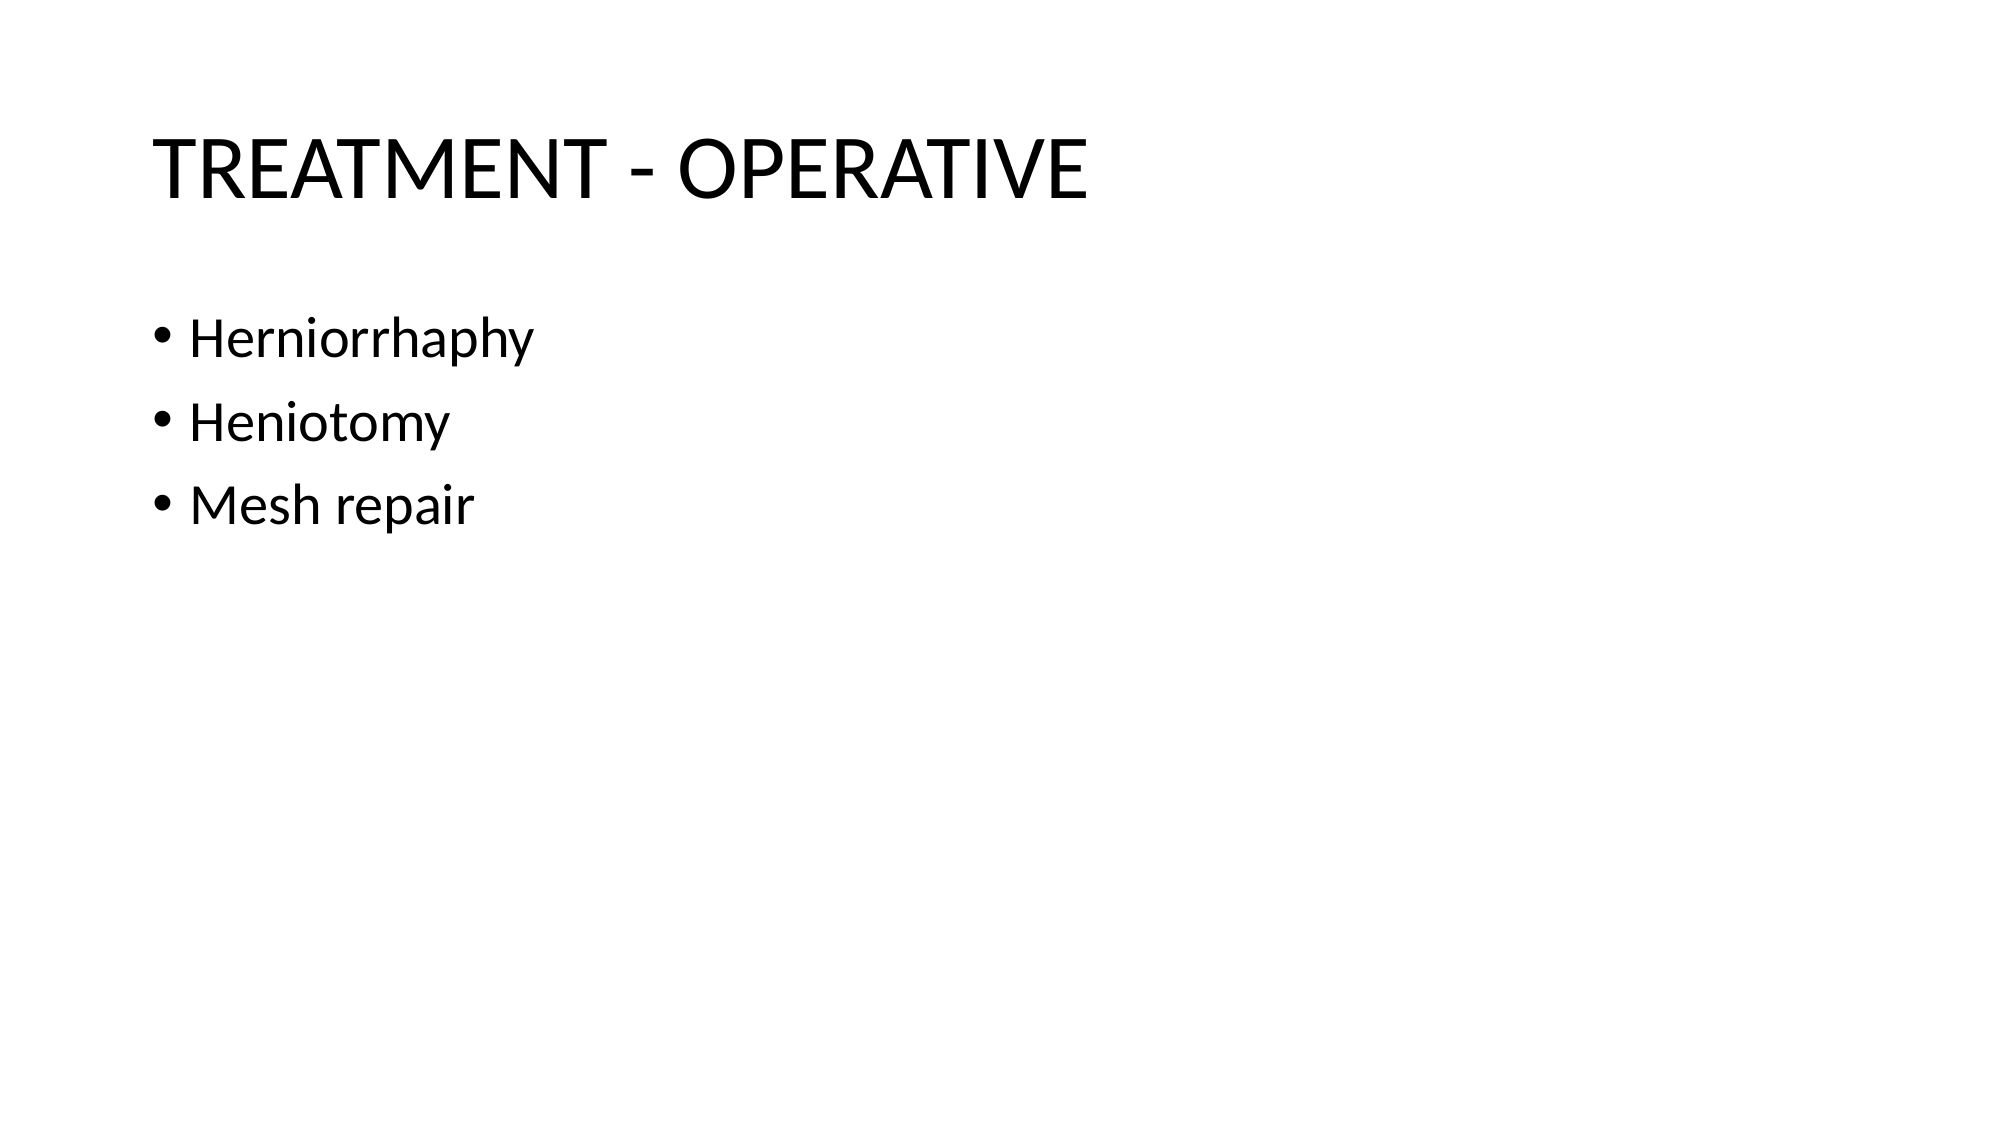

# TREATMENT - OPERATIVE
Herniorrhaphy
Heniotomy
Mesh repair